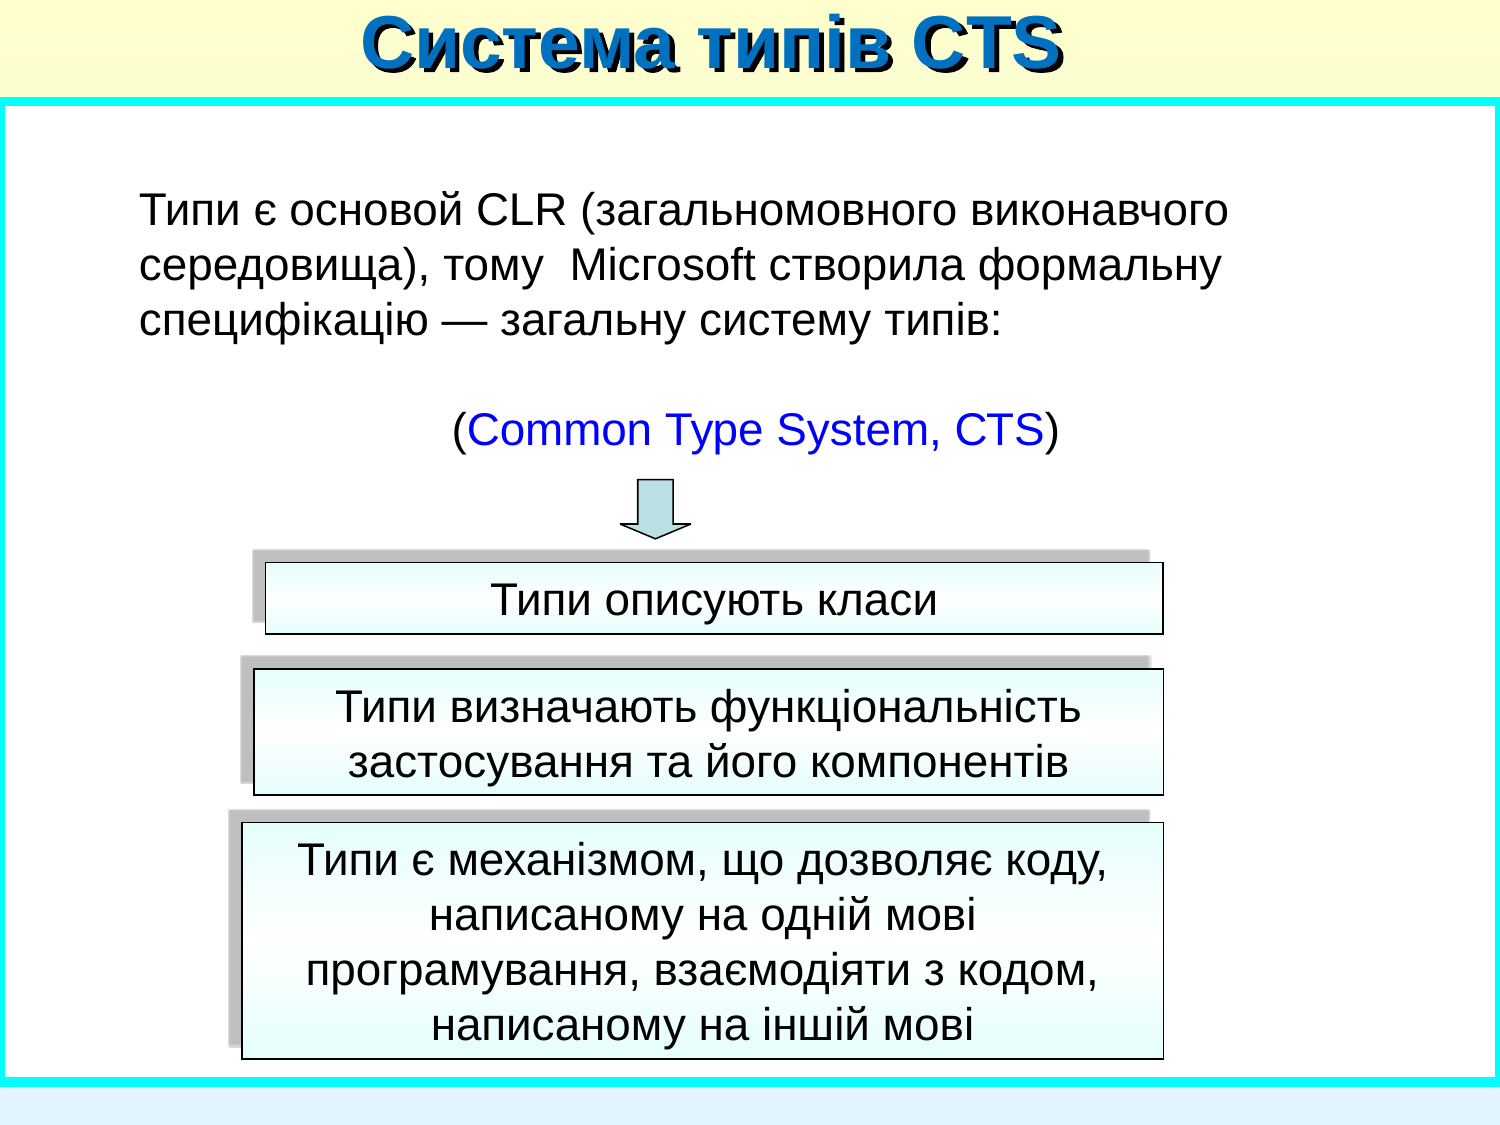

Система типів CTS
Типи є основой СLR (загальномовного виконавчого середовища), тому  Місгоsoft створила формальну специфікацію — загальну систему типів:

(Соmmоn Туре System, СТS)

Типи описують класи
Типи визначають функціональність застосування та його компонентів
Типи є механізмом, що дозволяє коду, написаному на одній мові програмування, взаємодіяти з кодом, написаному на іншій мові